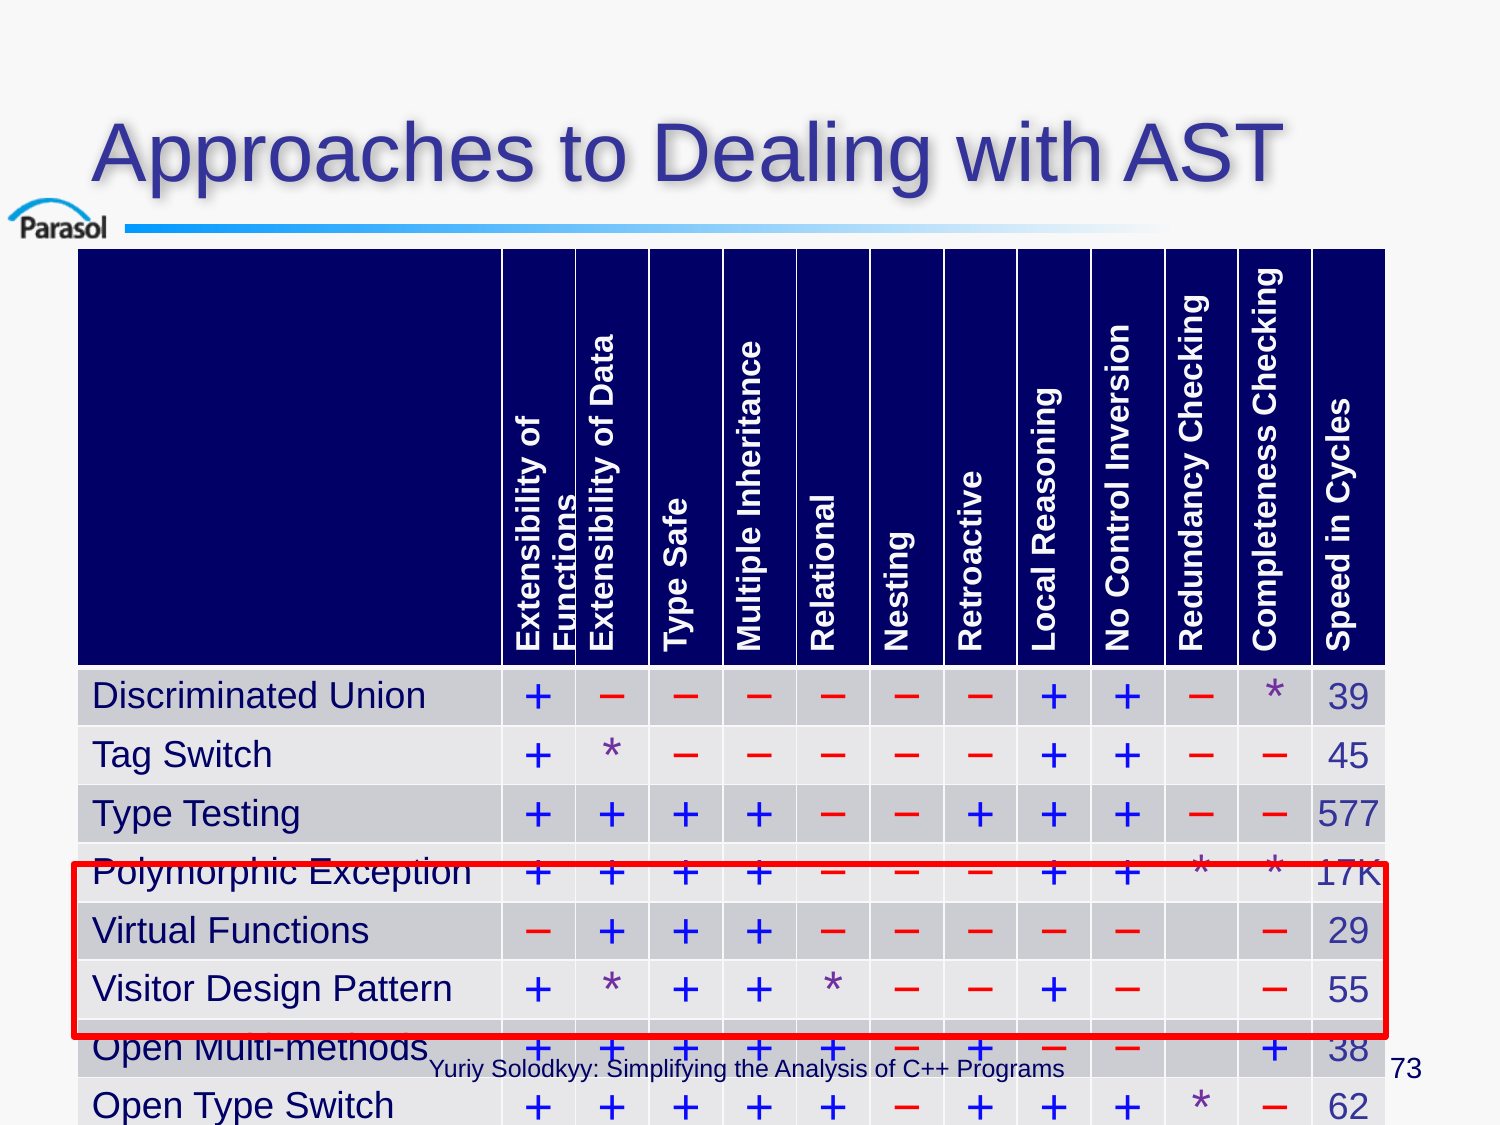

# Approaches to Dealing with AST
|  | Extensibility of Functions | Extensibility of Data | Type Safe | Multiple Inheritance | Relational | Nesting | Retroactive | Local Reasoning | No Control Inversion | Redundancy Checking | Completeness Checking | Speed in Cycles |
| --- | --- | --- | --- | --- | --- | --- | --- | --- | --- | --- | --- | --- |
| Discriminated Union | + | − | − | − | − | − | − | + | + | − | \* | 39 |
| Tag Switch | + | \* | − | − | − | − | − | + | + | − | − | 45 |
| Type Testing | + | + | + | + | − | − | + | + | + | − | − | 577 |
| Polymorphic Exception | + | + | + | + | − | − | − | + | + | \* | \* | 17K |
| Virtual Functions | − | + | + | + | − | − | − | − | − |  | − | 29 |
| Visitor Design Pattern | + | \* | + | + | \* | − | − | + | − |  | − | 55 |
| Open Multi-methods | + | + | + | + | + | − | + | − | − |  | + | 38 |
| Open Type Switch | + | + | + | + | + | − | + | + | + | \* | − | 62 |
| Open Pattern Matching | + | + | + | + | + | + | + | + | + | \* | − | 70 |

Yuriy Solodkyy: Simplifying the Analysis of C++ Programs
73